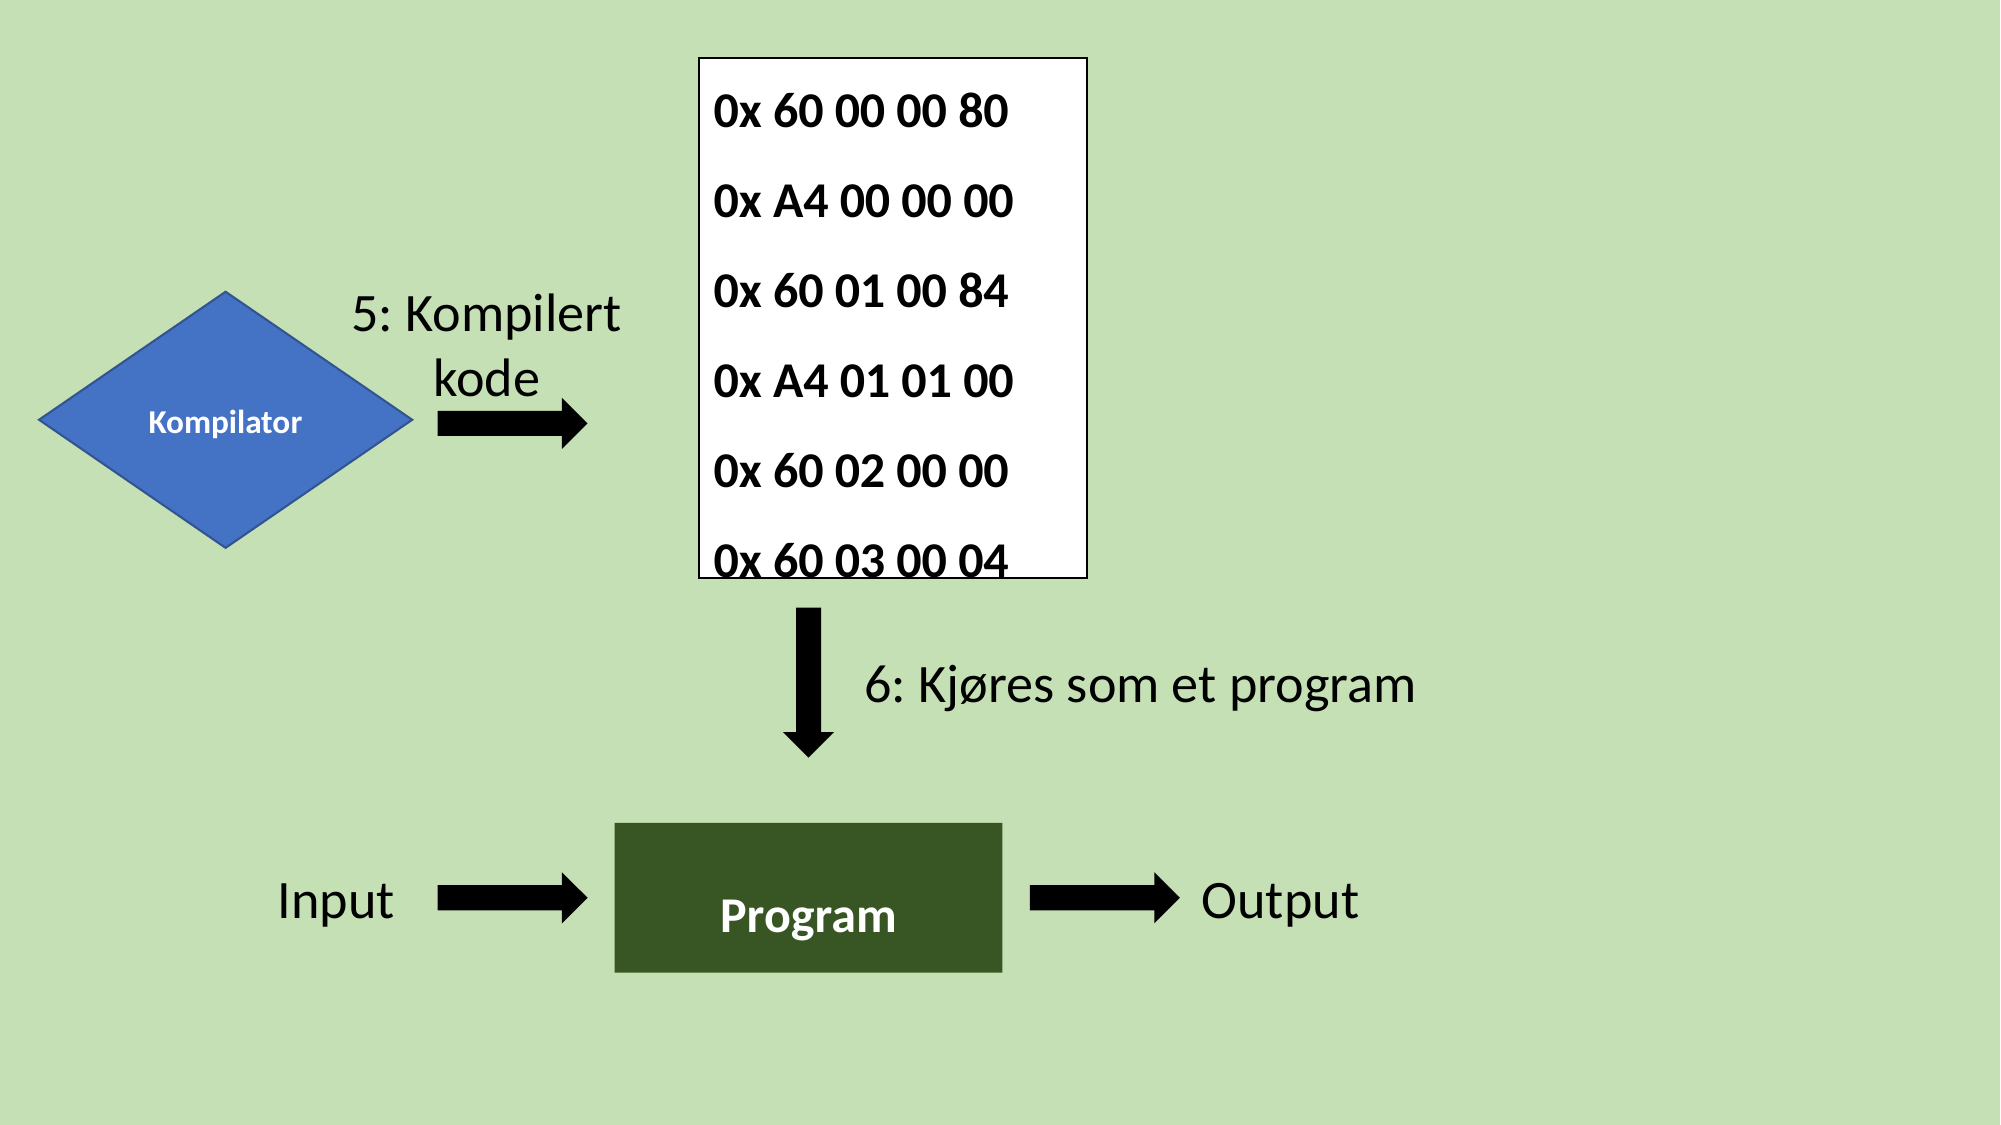

0x 60 00 00 80
0x A4 00 00 00
0x 60 01 00 84
0x A4 01 01 00
0x 60 02 00 00
0x 60 03 00 04
5: Kompilert kode
Kompilator

6: Kjøres som et program

Program
Output
Input